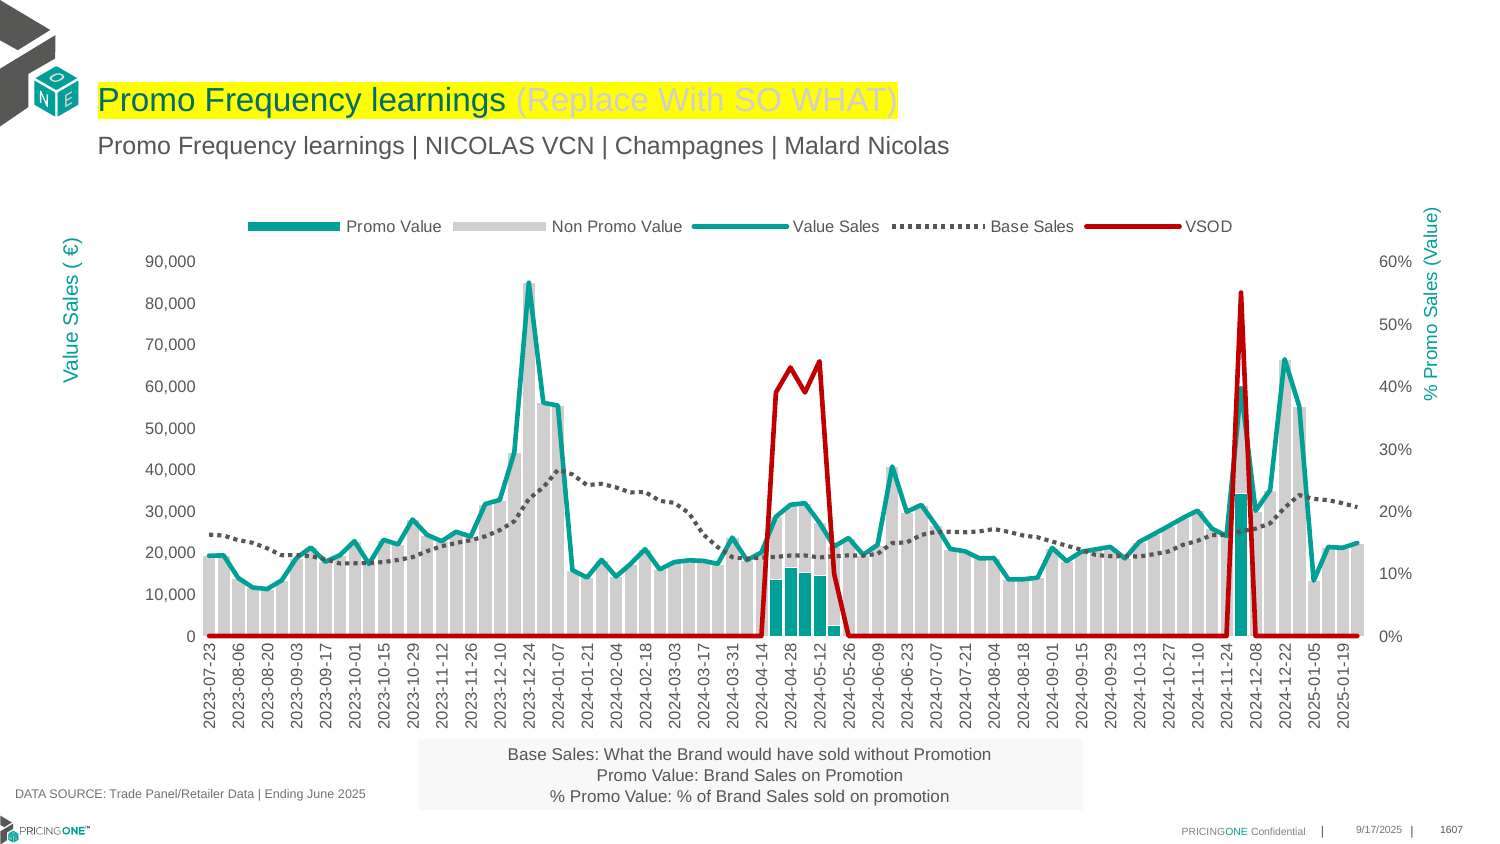

# Promo Frequency learnings (Replace With SO WHAT)
Promo Frequency learnings | NICOLAS VCN | Champagnes | Malard Nicolas

### Chart

| Category | Promo Value | Non Promo Value | Value Sales | Base Sales | VSOD |
|---|---|---|---|---|---|
| 45130 | 0.0 | 19268.0 | 19268.0 | 24341.0 | 0.0 |
| 45137 | 0.0 | 19337.0 | 19337.0 | 24111.0 | 0.0 |
| 45144 | 0.0 | 13952.0 | 13952.0 | 23012.0 | 0.0 |
| 45151 | 0.0 | 11640.0 | 11640.0 | 22381.0 | 0.0 |
| 45158 | 0.0 | 11264.0 | 11264.0 | 21034.0 | 0.0 |
| 45165 | 0.0 | 13371.0 | 13371.0 | 19378.0 | 0.0 |
| 45172 | 0.0 | 18680.0 | 18680.0 | 19445.0 | 0.0 |
| 45179 | 0.0 | 21238.0 | 21238.0 | 19126.0 | 0.0 |
| 45186 | 0.0 | 17827.0 | 17827.0 | 18432.0 | 0.0 |
| 45193 | 0.0 | 19372.0 | 19372.0 | 17412.0 | 0.0 |
| 45200 | 0.0 | 22783.0 | 22783.0 | 17446.0 | 0.0 |
| 45207 | 0.0 | 17291.0 | 17291.0 | 17507.0 | 0.0 |
| 45214 | 0.0 | 23084.0 | 23084.0 | 17741.0 | 0.0 |
| 45221 | 0.0 | 21989.0 | 21989.0 | 18257.0 | 0.0 |
| 45228 | 0.0 | 27969.0 | 27969.0 | 18937.0 | 0.0 |
| 45235 | 0.0 | 24267.0 | 24267.0 | 20363.0 | 0.0 |
| 45242 | 0.0 | 22762.0 | 22762.0 | 21551.0 | 0.0 |
| 45249 | 0.0 | 25039.0 | 25039.0 | 22322.0 | 0.0 |
| 45256 | 0.0 | 23874.0 | 23874.0 | 22997.0 | 0.0 |
| 45263 | 0.0 | 31689.0 | 31689.0 | 23924.0 | 0.0 |
| 45270 | 0.0 | 32678.0 | 32678.0 | 25399.0 | 0.0 |
| 45277 | 0.0 | 44102.0 | 44102.0 | 27541.0 | 0.0 |
| 45284 | 0.0 | 84867.0 | 84867.0 | 32887.0 | 0.0 |
| 45291 | 0.0 | 56030.0 | 56030.0 | 35741.0 | 0.0 |
| 45298 | 0.0 | 55350.0 | 55350.0 | 39895.0 | 0.0 |
| 45305 | 0.0 | 15816.0 | 15816.0 | 38825.0 | 0.0 |
| 45312 | 0.0 | 14026.0 | 14026.0 | 36257.0 | 0.0 |
| 45319 | 0.0 | 18273.0 | 18273.0 | 36565.0 | 0.0 |
| 45326 | 0.0 | 14280.0 | 14280.0 | 35687.0 | 0.0 |
| 45333 | 0.0 | 17281.0 | 17281.0 | 34464.0 | 0.0 |
| 45340 | 0.0 | 20812.0 | 20812.0 | 34576.0 | 0.0 |
| 45347 | 0.0 | 15985.0 | 15985.0 | 32456.0 | 0.0 |
| 45354 | 0.0 | 17734.0 | 17734.0 | 31990.0 | 0.0 |
| 45361 | 0.0 | 18166.0 | 18166.0 | 29557.0 | 0.0 |
| 45368 | 0.0 | 18043.0 | 18043.0 | 24402.0 | 0.0 |
| 45375 | 0.0 | 17326.0 | 17326.0 | 21317.0 | 0.0 |
| 45382 | 0.0 | 23630.0 | 23630.0 | 18922.0 | 0.0 |
| 45389 | 0.0 | 18195.0 | 18195.0 | 18540.0 | 0.0 |
| 45396 | 0.0 | 20049.0 | 20049.0 | 18838.0 | 0.0 |
| 45403 | 13573.0 | 15061.0 | 28634.0 | 18981.0 | 0.39 |
| 45410 | 16414.0 | 15090.0 | 31504.0 | 19322.0 | 0.43 |
| 45417 | 15279.0 | 16606.0 | 31885.0 | 19344.0 | 0.39 |
| 45424 | 14515.0 | 12694.0 | 27209.0 | 18845.0 | 0.44 |
| 45431 | 2640.0 | 18842.0 | 21482.0 | 19136.0 | 0.1 |
| 45438 | 0.0 | 23523.0 | 23523.0 | 19352.0 | 0.0 |
| 45445 | 0.0 | 19477.0 | 19477.0 | 19278.0 | 0.0 |
| 45452 | 0.0 | 21895.0 | 21895.0 | 19730.0 | 0.0 |
| 45459 | 0.0 | 40741.0 | 40741.0 | 22304.0 | 0.0 |
| 45466 | 0.0 | 29817.0 | 29817.0 | 22473.0 | 0.0 |
| 45473 | 0.0 | 31484.0 | 31484.0 | 24247.0 | 0.0 |
| 45480 | 0.0 | 26579.0 | 26579.0 | 24996.0 | 0.0 |
| 45487 | 0.0 | 20895.0 | 20895.0 | 25037.0 | 0.0 |
| 45494 | 0.0 | 20357.0 | 20357.0 | 24891.0 | 0.0 |
| 45501 | 0.0 | 18637.0 | 18637.0 | 25122.0 | 0.0 |
| 45508 | 0.0 | 18723.0 | 18723.0 | 25686.0 | 0.0 |
| 45515 | 0.0 | 13602.0 | 13602.0 | 24998.0 | 0.0 |
| 45522 | 0.0 | 13615.0 | 13615.0 | 24138.0 | 0.0 |
| 45529 | 0.0 | 13997.0 | 13997.0 | 23695.0 | 0.0 |
| 45536 | 0.0 | 21180.0 | 21180.0 | 22682.0 | 0.0 |
| 45543 | 0.0 | 17956.0 | 17956.0 | 21687.0 | 0.0 |
| 45550 | 0.0 | 20213.0 | 20213.0 | 20723.0 | 0.0 |
| 45557 | 0.0 | 20801.0 | 20801.0 | 19462.0 | 0.0 |
| 45564 | 0.0 | 21398.0 | 21398.0 | 19160.0 | 0.0 |
| 45571 | 0.0 | 18638.0 | 18638.0 | 19141.0 | 0.0 |
| 45578 | 0.0 | 22600.0 | 22600.0 | 19071.0 | 0.0 |
| 45585 | 0.0 | 24459.0 | 24459.0 | 19642.0 | 0.0 |
| 45592 | 0.0 | 26367.0 | 26367.0 | 20292.0 | 0.0 |
| 45599 | 0.0 | 28334.0 | 28334.0 | 21888.0 | 0.0 |
| 45606 | 0.0 | 30113.0 | 30113.0 | 22841.0 | 0.0 |
| 45613 | 0.0 | 25779.0 | 25779.0 | 24235.0 | 0.0 |
| 45620 | 0.0 | 24022.0 | 24022.0 | 24224.0 | 0.0 |
| 45627 | 34163.0 | 25335.0 | 59498.0 | 25137.0 | 0.55 |
| 45634 | 0.0 | 30055.0 | 30055.0 | 25767.0 | 0.0 |
| 45641 | 0.0 | 35069.0 | 35069.0 | 27056.0 | 0.0 |
| 45648 | 0.0 | 66499.0 | 66499.0 | 30803.0 | 0.0 |
| 45655 | 0.0 | 55239.0 | 55239.0 | 33840.0 | 0.0 |
| 45662 | 0.0 | 13291.0 | 13291.0 | 32920.0 | 0.0 |
| 45669 | 0.0 | 21375.0 | 21375.0 | 32607.0 | 0.0 |
| 45676 | 0.0 | 21180.0 | 21180.0 | 31865.0 | 0.0 |
| 45683 | 0.0 | 22335.0 | 22335.0 | 30934.0 | 0.0 |
% Promo Sales (Value)
Value Sales ( €)
Base Sales: What the Brand would have sold without Promotion
Promo Value: Brand Sales on Promotion
% Promo Value: % of Brand Sales sold on promotion
DATA SOURCE: Trade Panel/Retailer Data | Ending June 2025

9/17/2025
1607